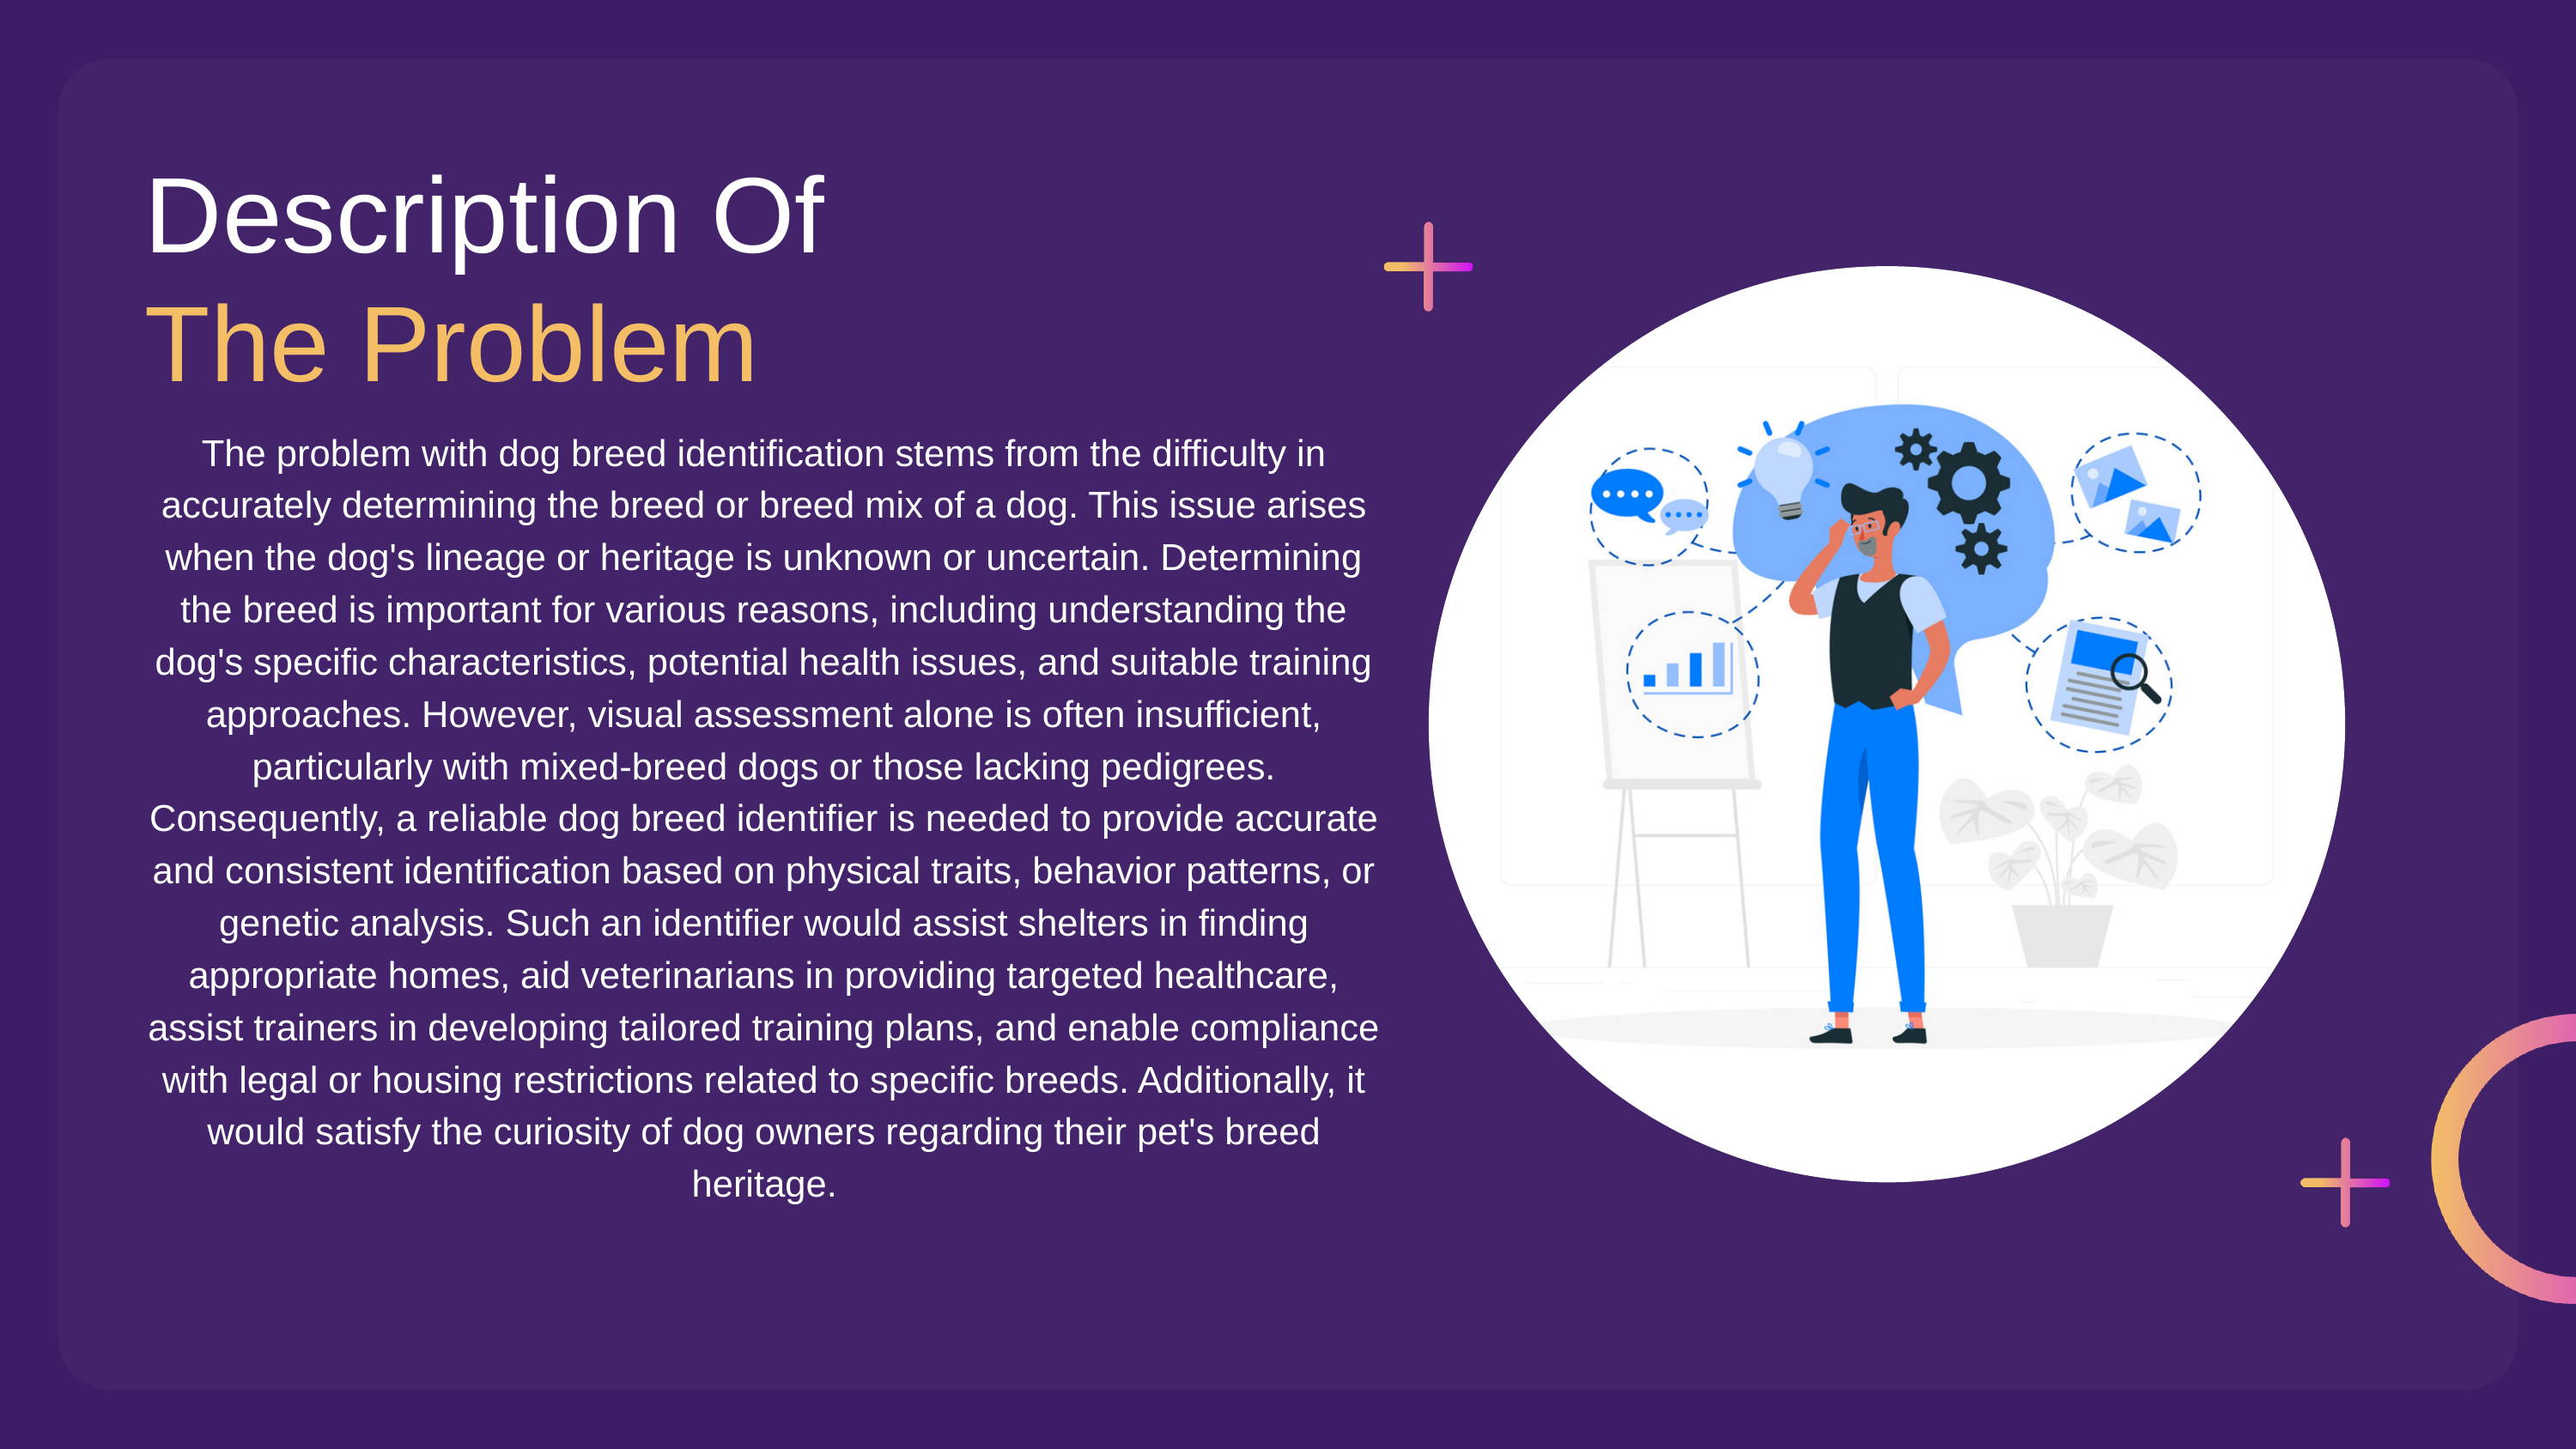

Description Of
The Problem

The problem with dog breed identification stems from the difficulty in accurately determining the breed or breed mix of a dog. This issue arises when the dog's lineage or heritage is unknown or uncertain. Determining the breed is important for various reasons, including understanding the dog's specific characteristics, potential health issues, and suitable training approaches. However, visual assessment alone is often insufficient, particularly with mixed-breed dogs or those lacking pedigrees. Consequently, a reliable dog breed identifier is needed to provide accurate and consistent identification based on physical traits, behavior patterns, or genetic analysis. Such an identifier would assist shelters in finding appropriate homes, aid veterinarians in providing targeted healthcare, assist trainers in developing tailored training plans, and enable compliance with legal or housing restrictions related to specific breeds. Additionally, it would satisfy the curiosity of dog owners regarding their pet's breed heritage.